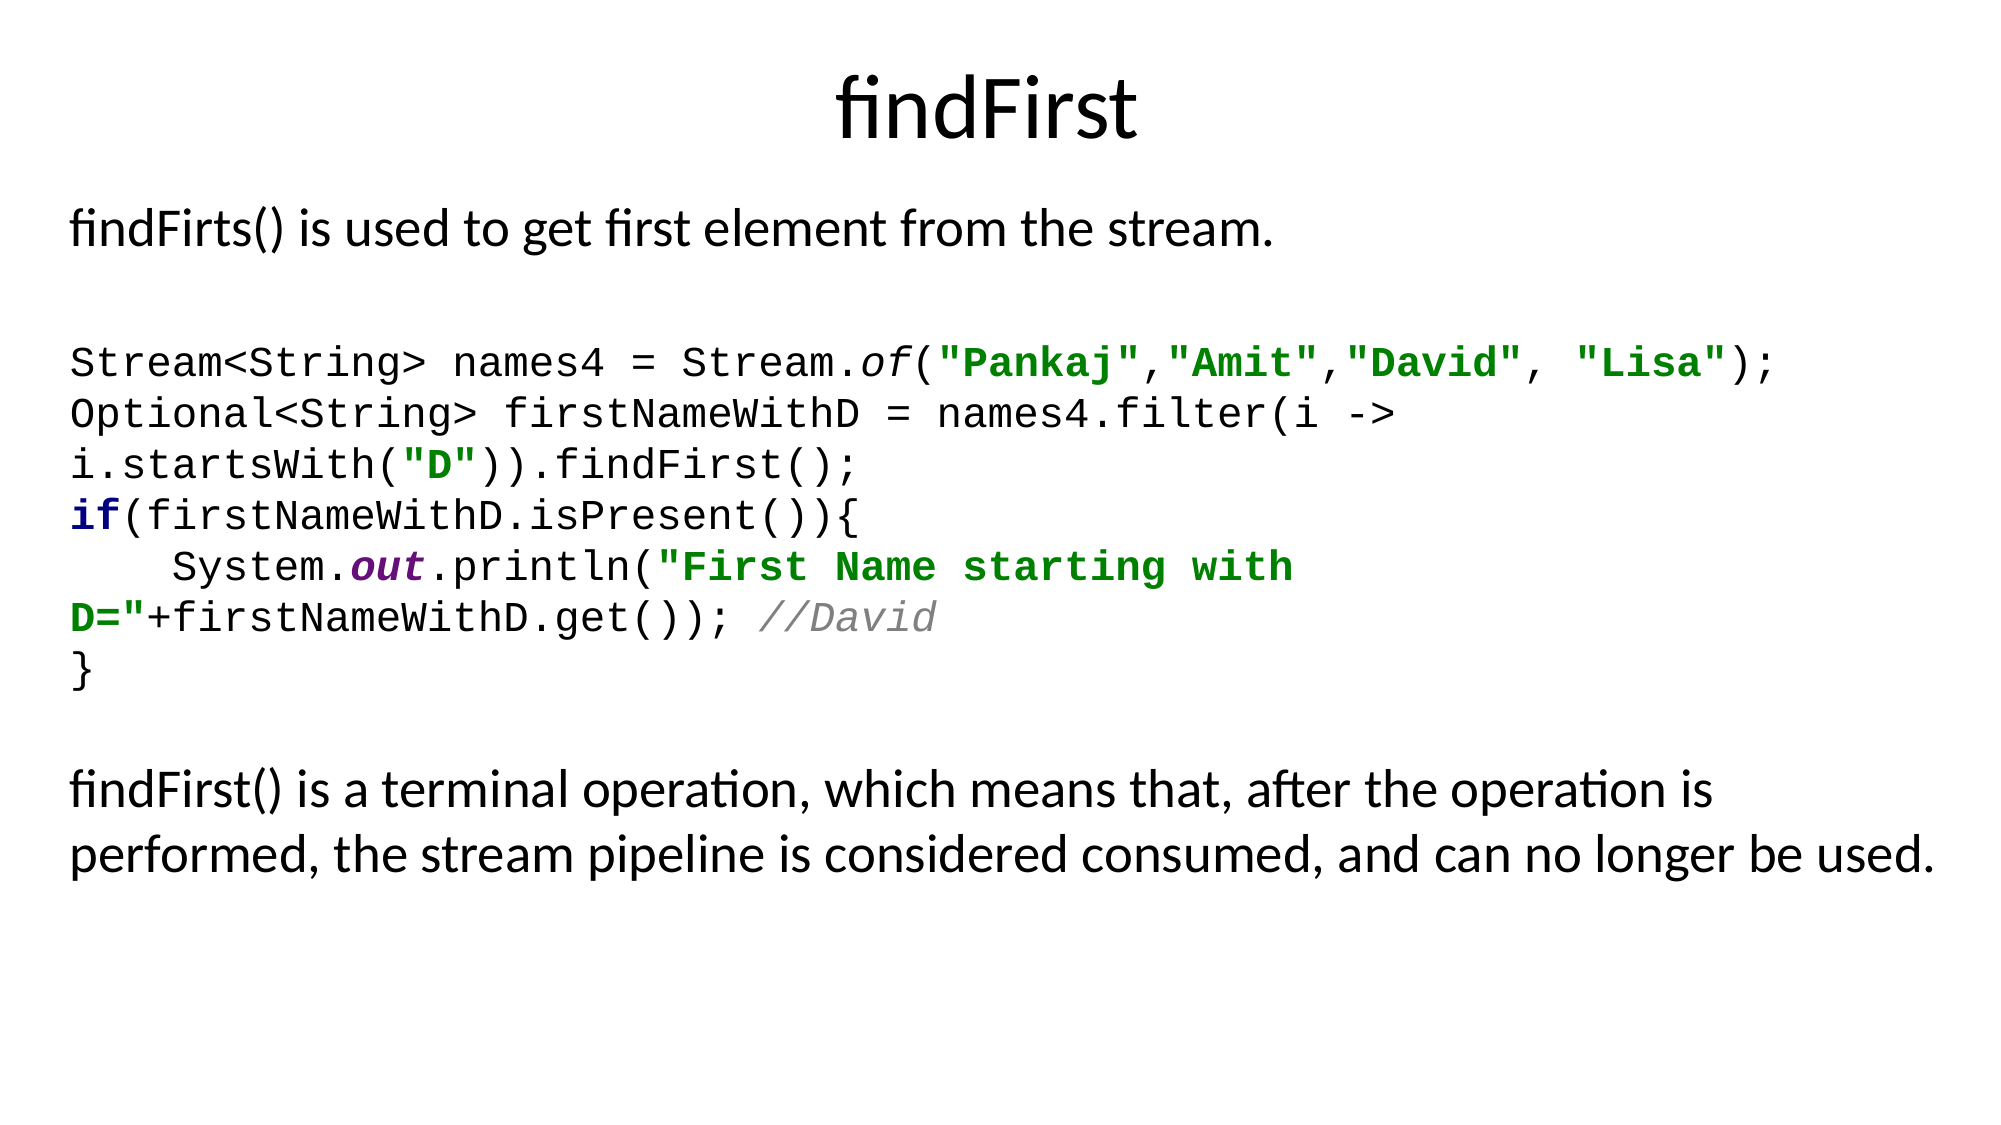

# findFirst
findFirts() is used to get first element from the stream.

Stream<String> names4 = Stream.of("Pankaj","Amit","David", "Lisa");
Optional<String> firstNameWithD = names4.filter(i -> i.startsWith("D")).findFirst();
if(firstNameWithD.isPresent()){
    System.out.println("First Name starting with D="+firstNameWithD.get()); //David
}

findFirst() is a terminal operation, which means that, after the operation is performed, the stream pipeline is considered consumed, and can no longer be used.